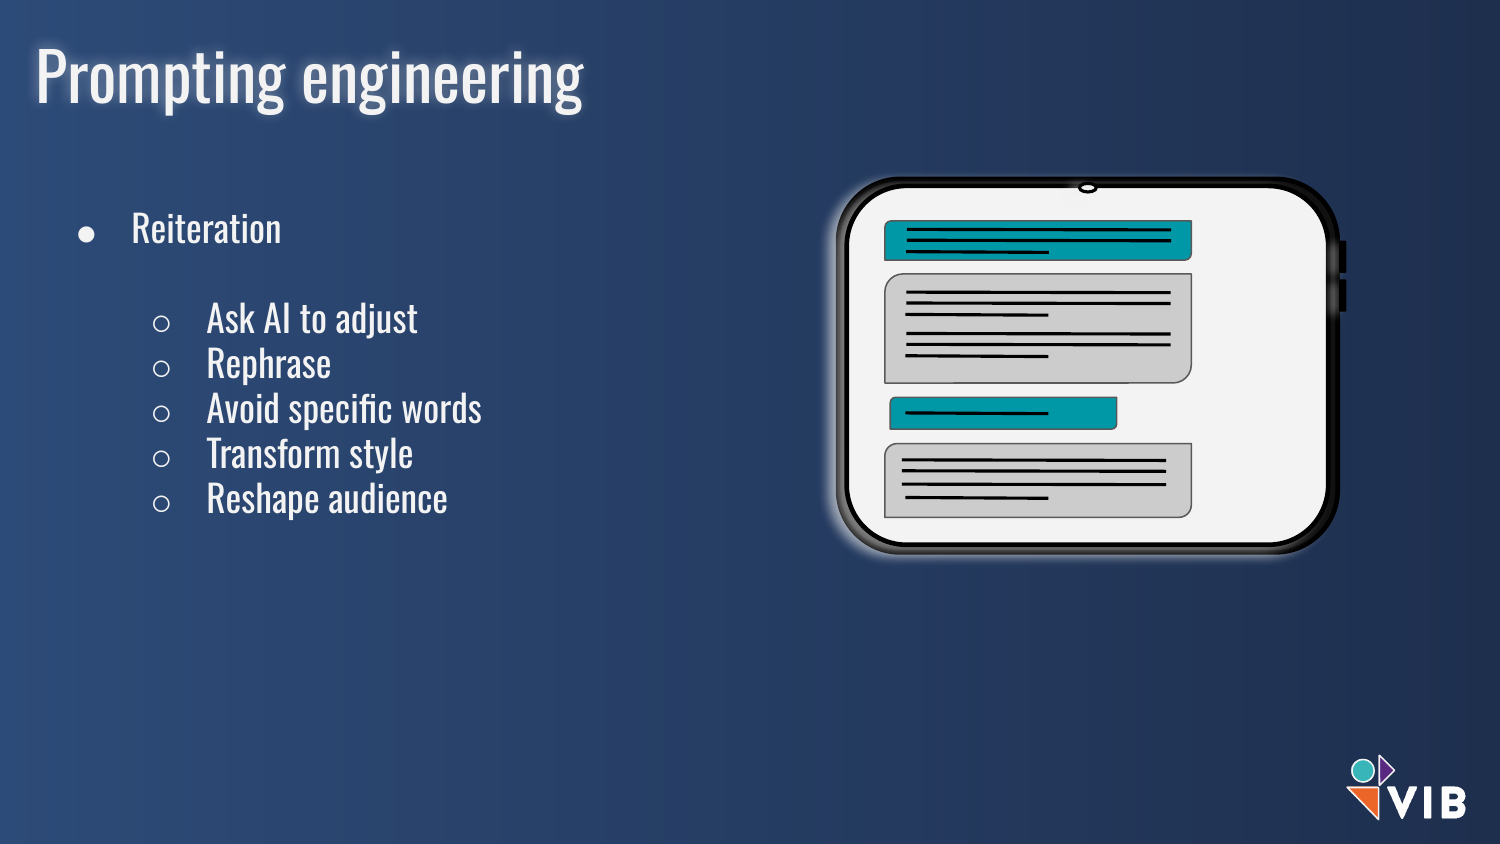

Prompting engineering

Reiteration
Ask AI to adjust
Rephrase
Avoid specific words
Transform style
Reshape audience